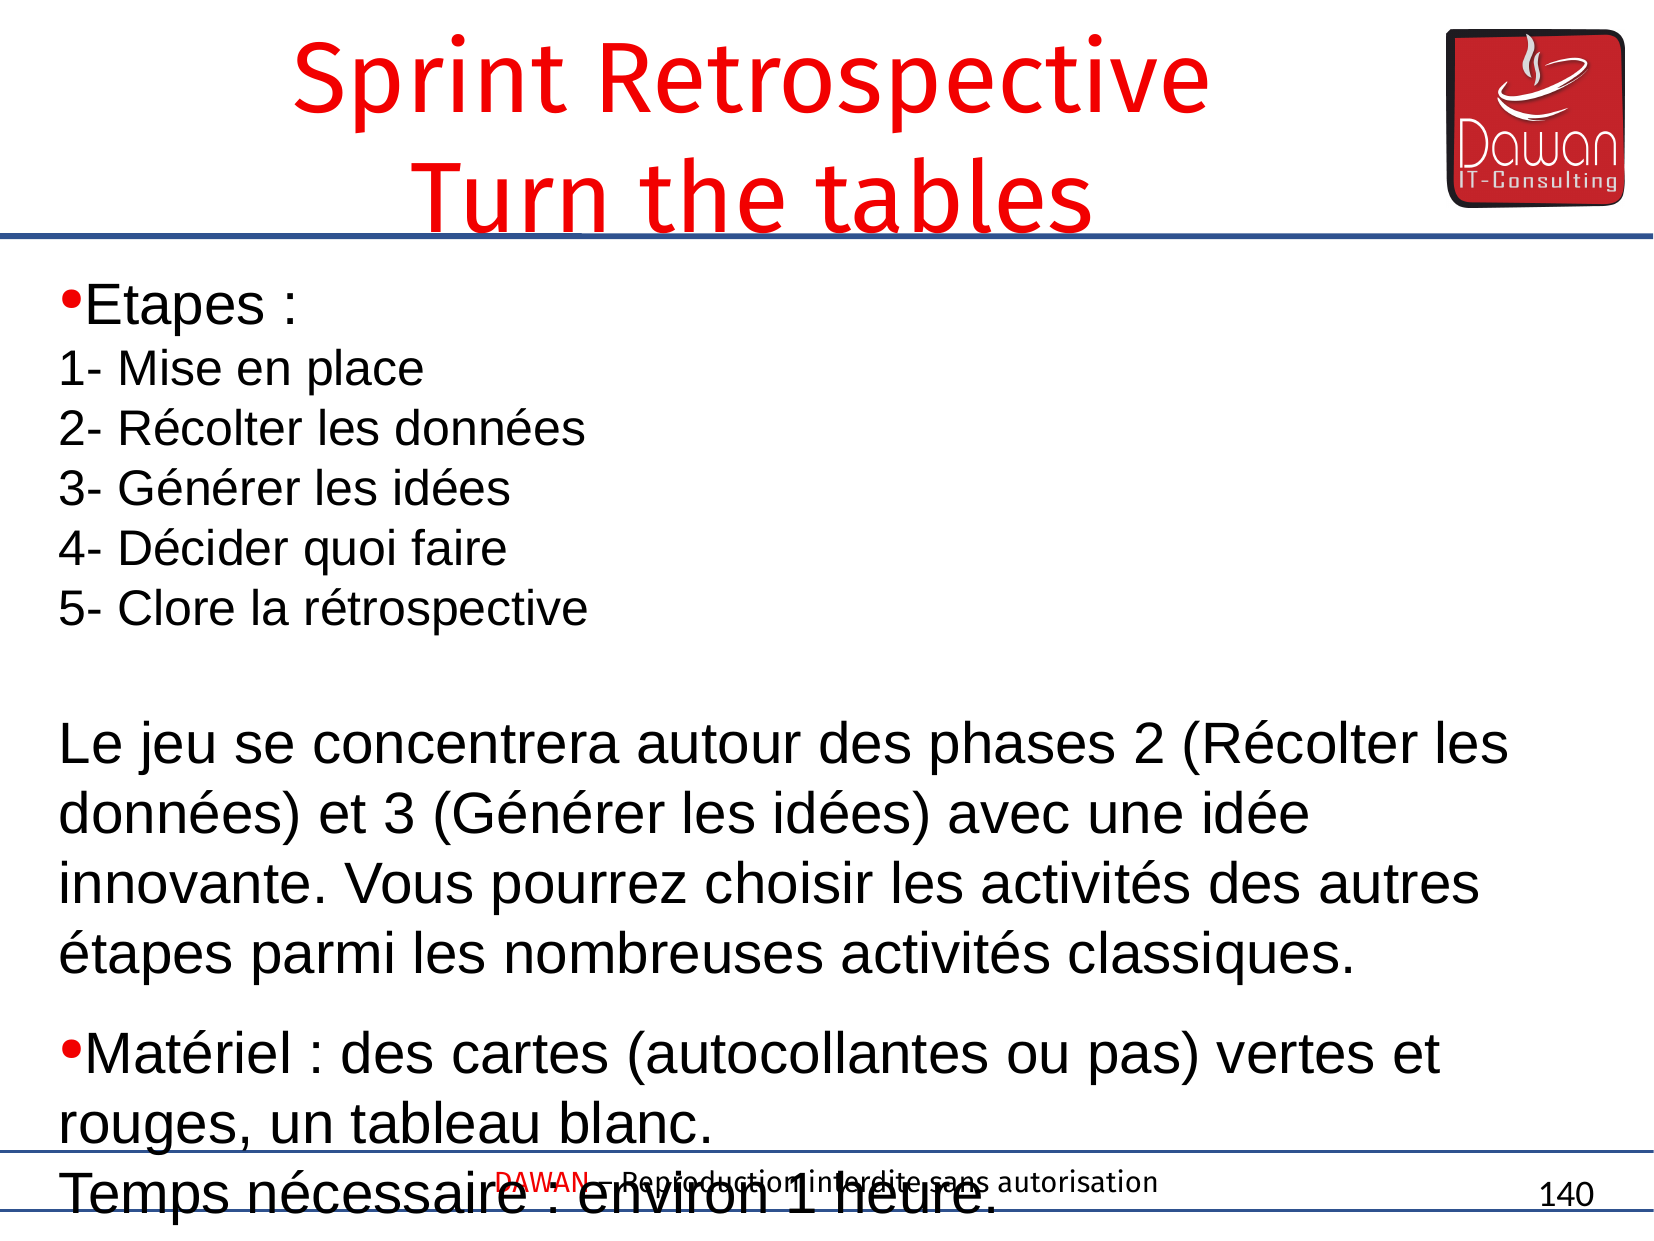

Sprint Retrospective
Turn the tables
Etapes :
1- Mise en place
2- Récolter les données
3- Générer les idées
4- Décider quoi faire
5- Clore la rétrospective
Le jeu se concentrera autour des phases 2 (Récolter les données) et 3 (Générer les idées) avec une idée innovante. Vous pourrez choisir les activités des autres étapes parmi les nombreuses activités classiques.
Matériel : des cartes (autocollantes ou pas) vertes et rouges, un tableau blanc.
Temps nécessaire : environ 1 heure.
140